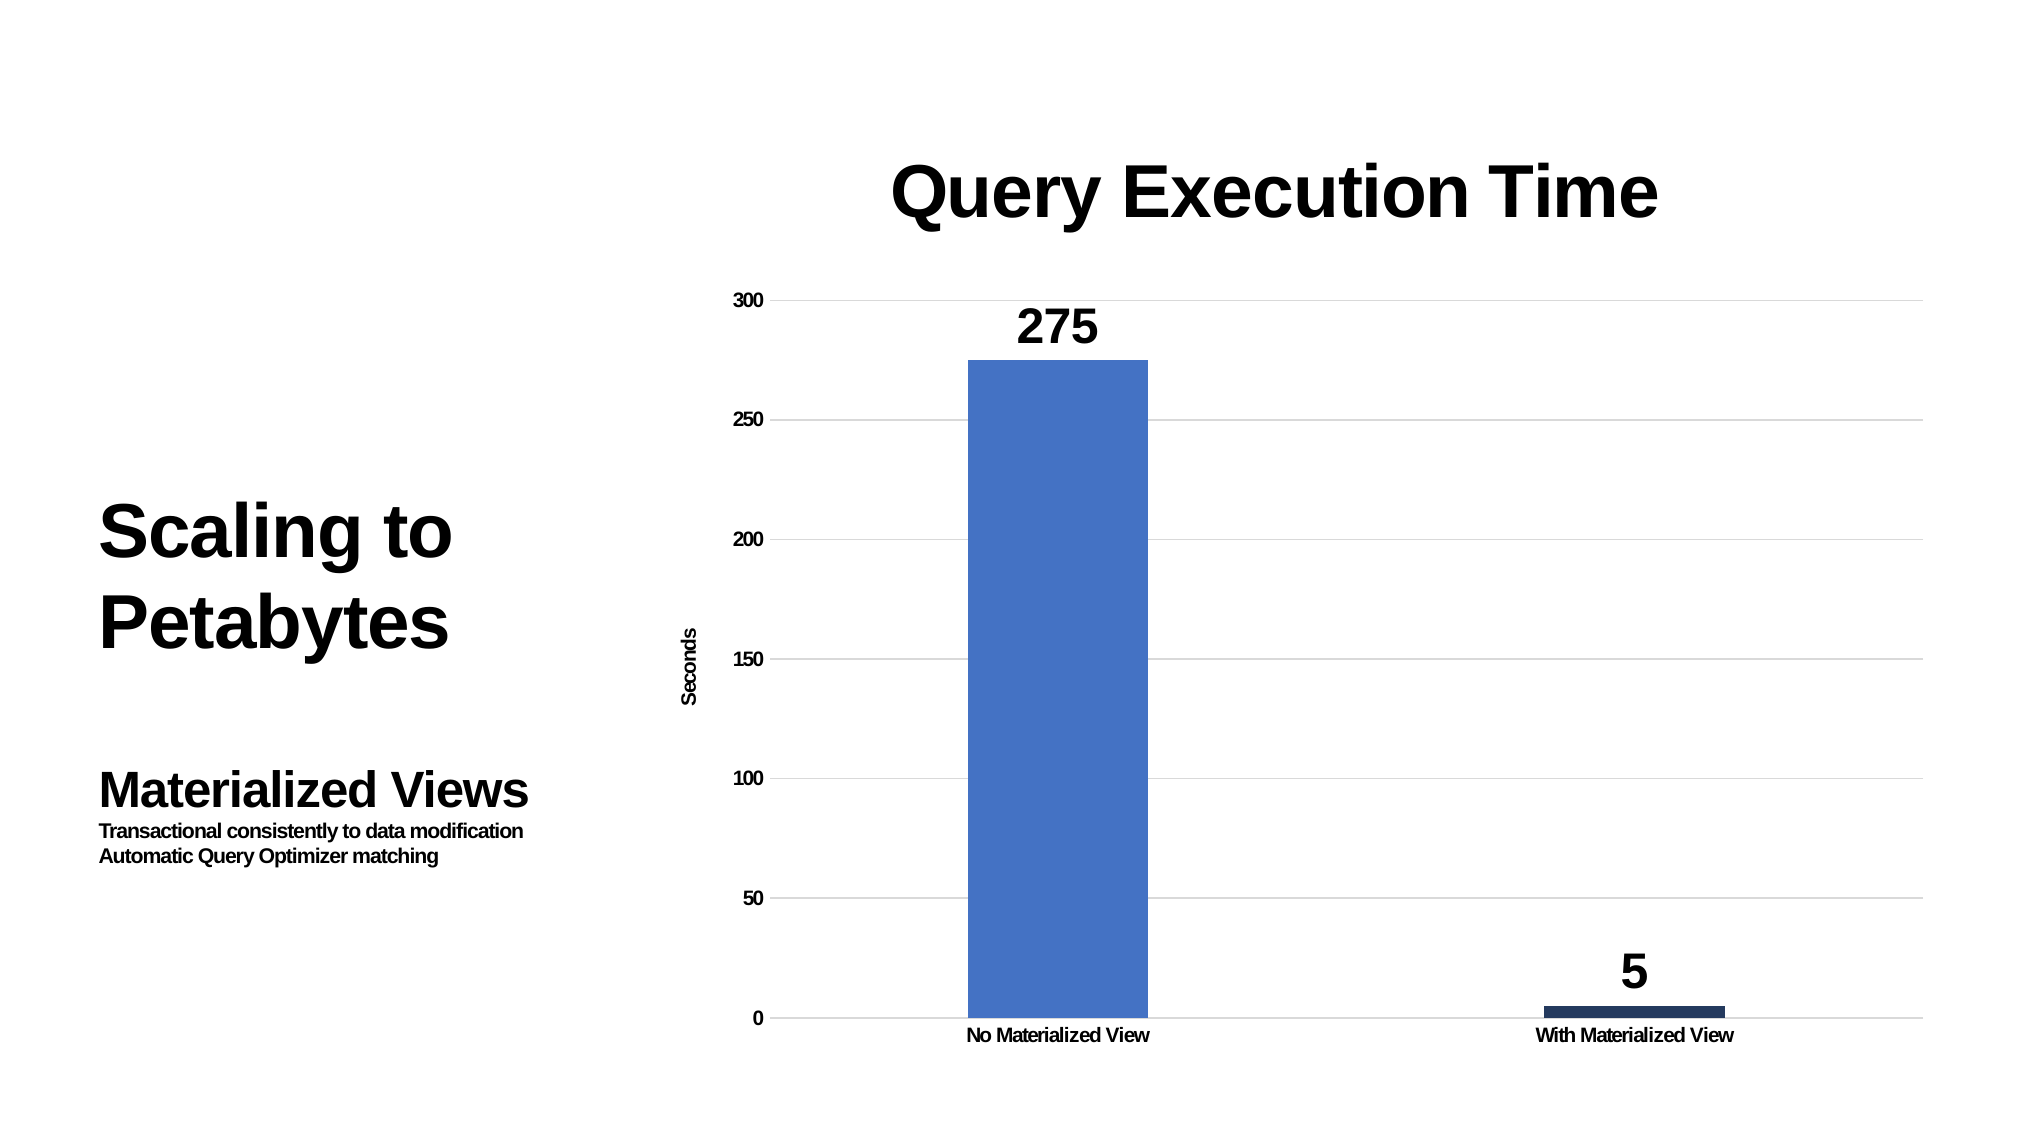

### Chart: Query Execution Time

| Category |  |
|---|---|
| No Materialized View | 275.0 |
| With Materialized View | 5.0 |
Scaling to Petabytes
Materialized Views
Transactional consistently to data modification
Automatic Query Optimizer matching